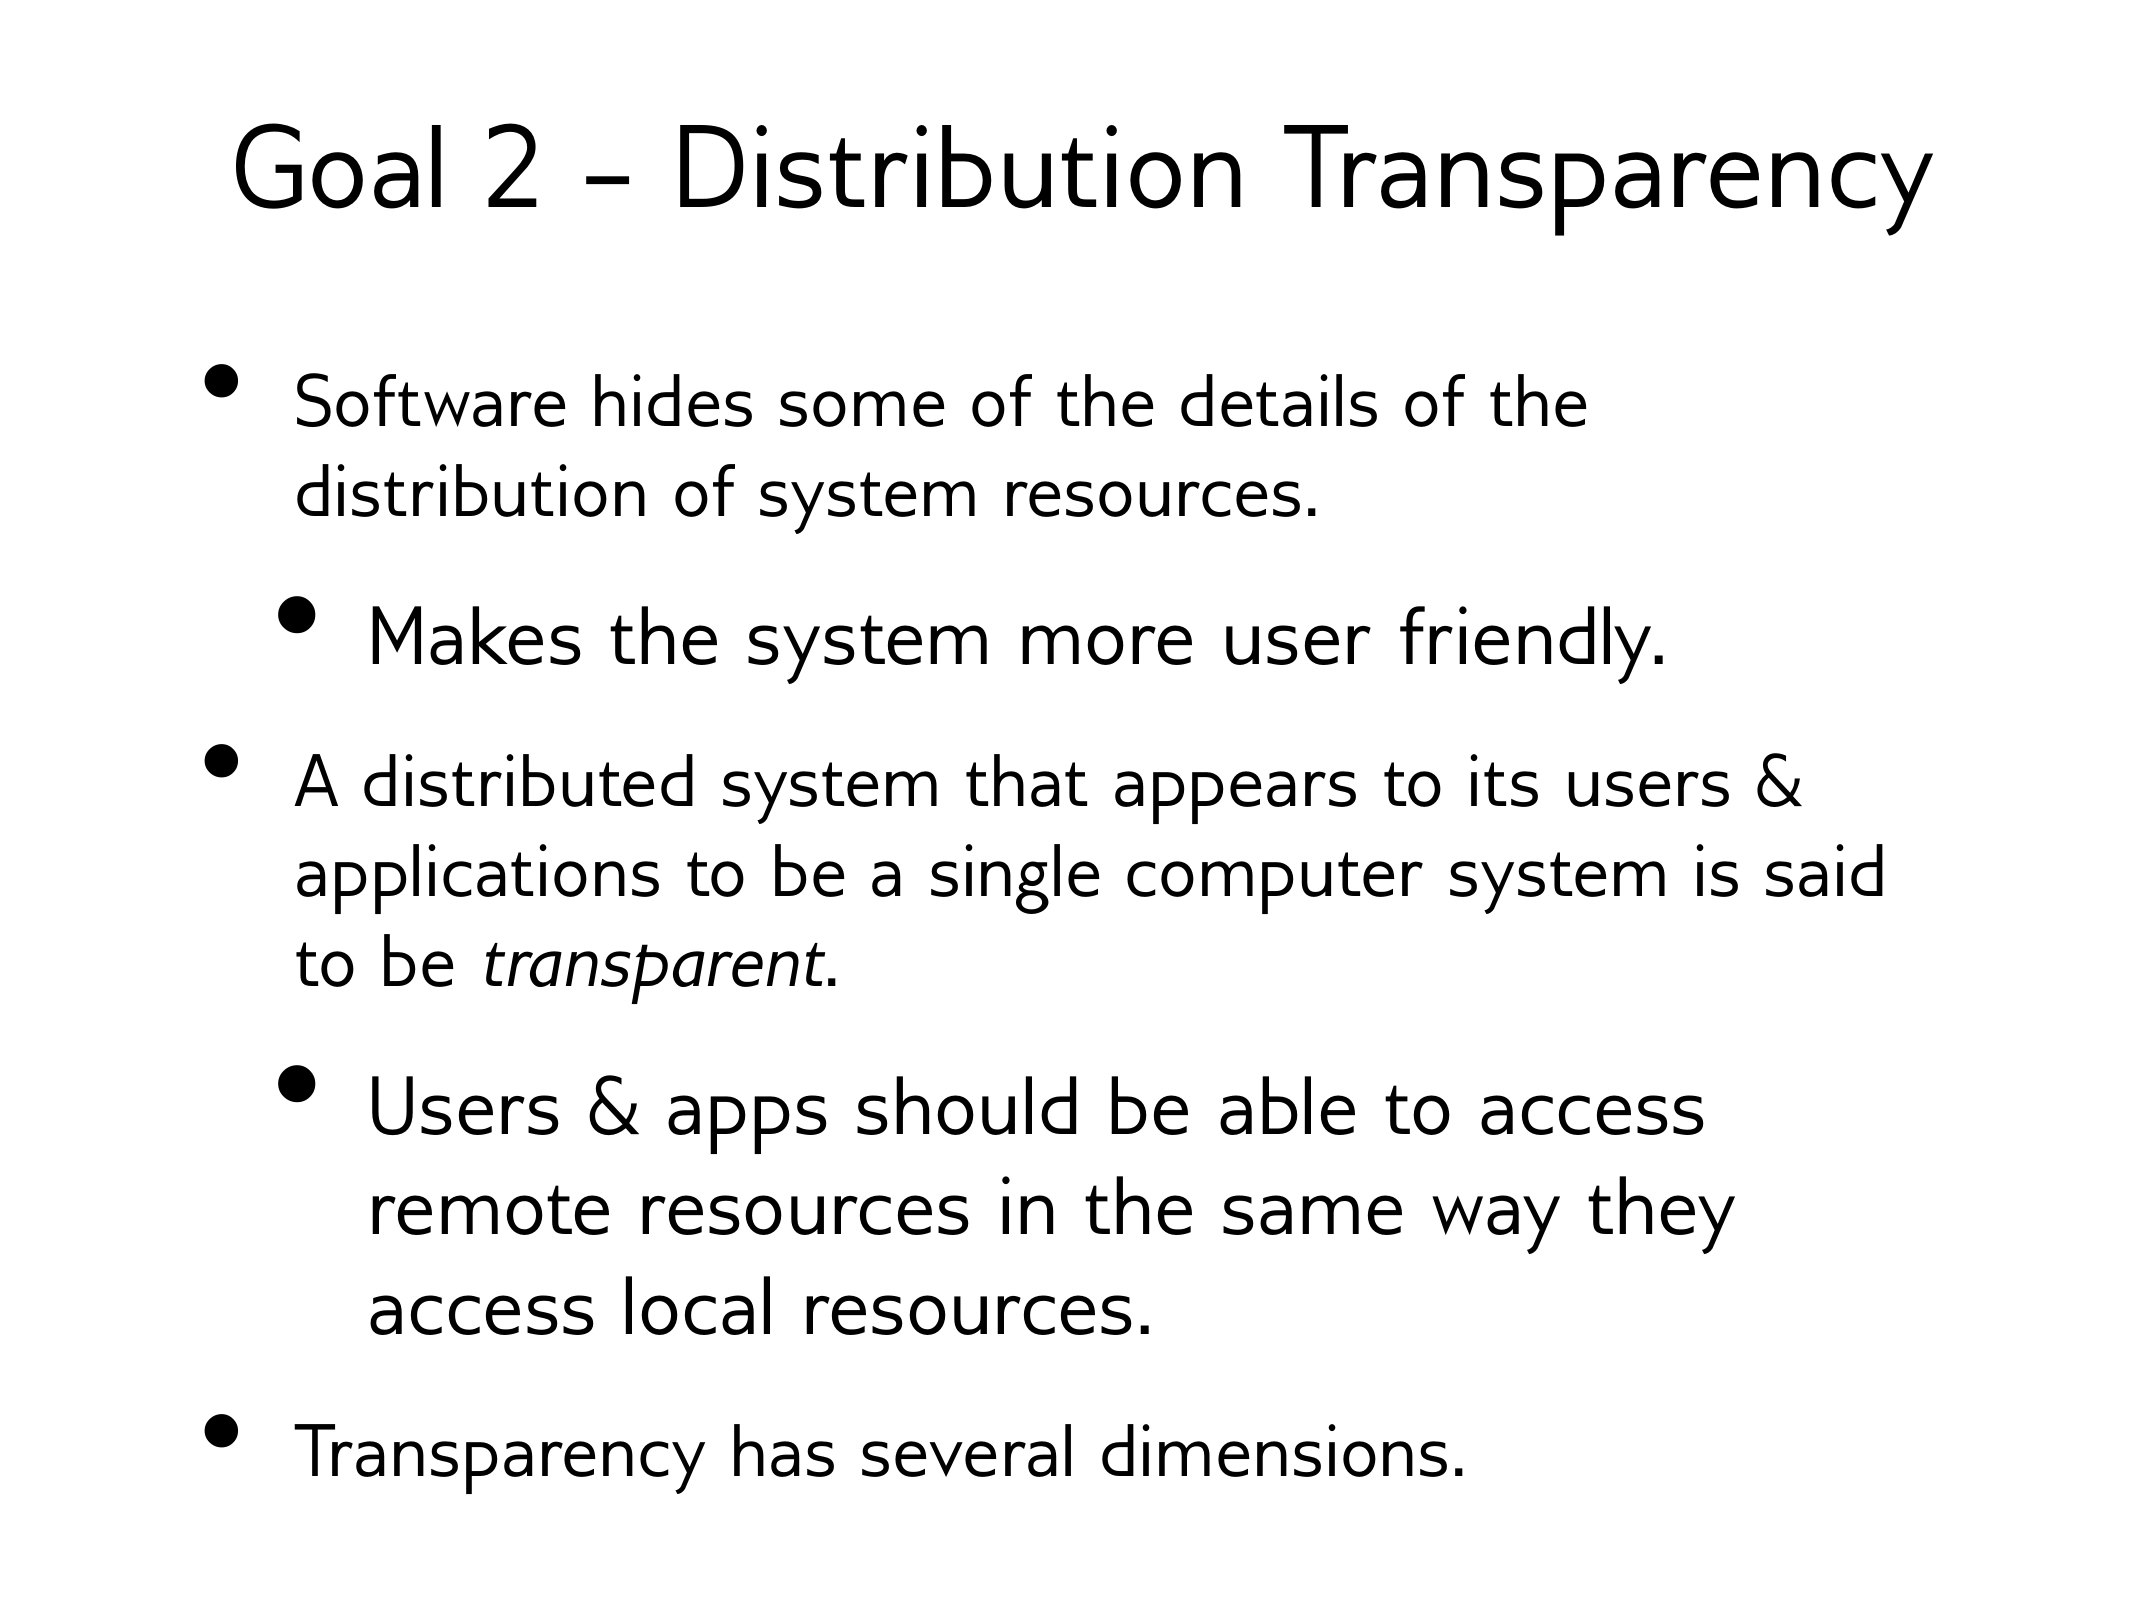

# Goal 2 – Distribution Transparency
Software hides some of the details of the distribution of system resources.
Makes the system more user friendly.
A distributed system that appears to its users & applications to be a single computer system is said to be transparent.
Users & apps should be able to access remote resources in the same way they access local resources.
Transparency has several dimensions.